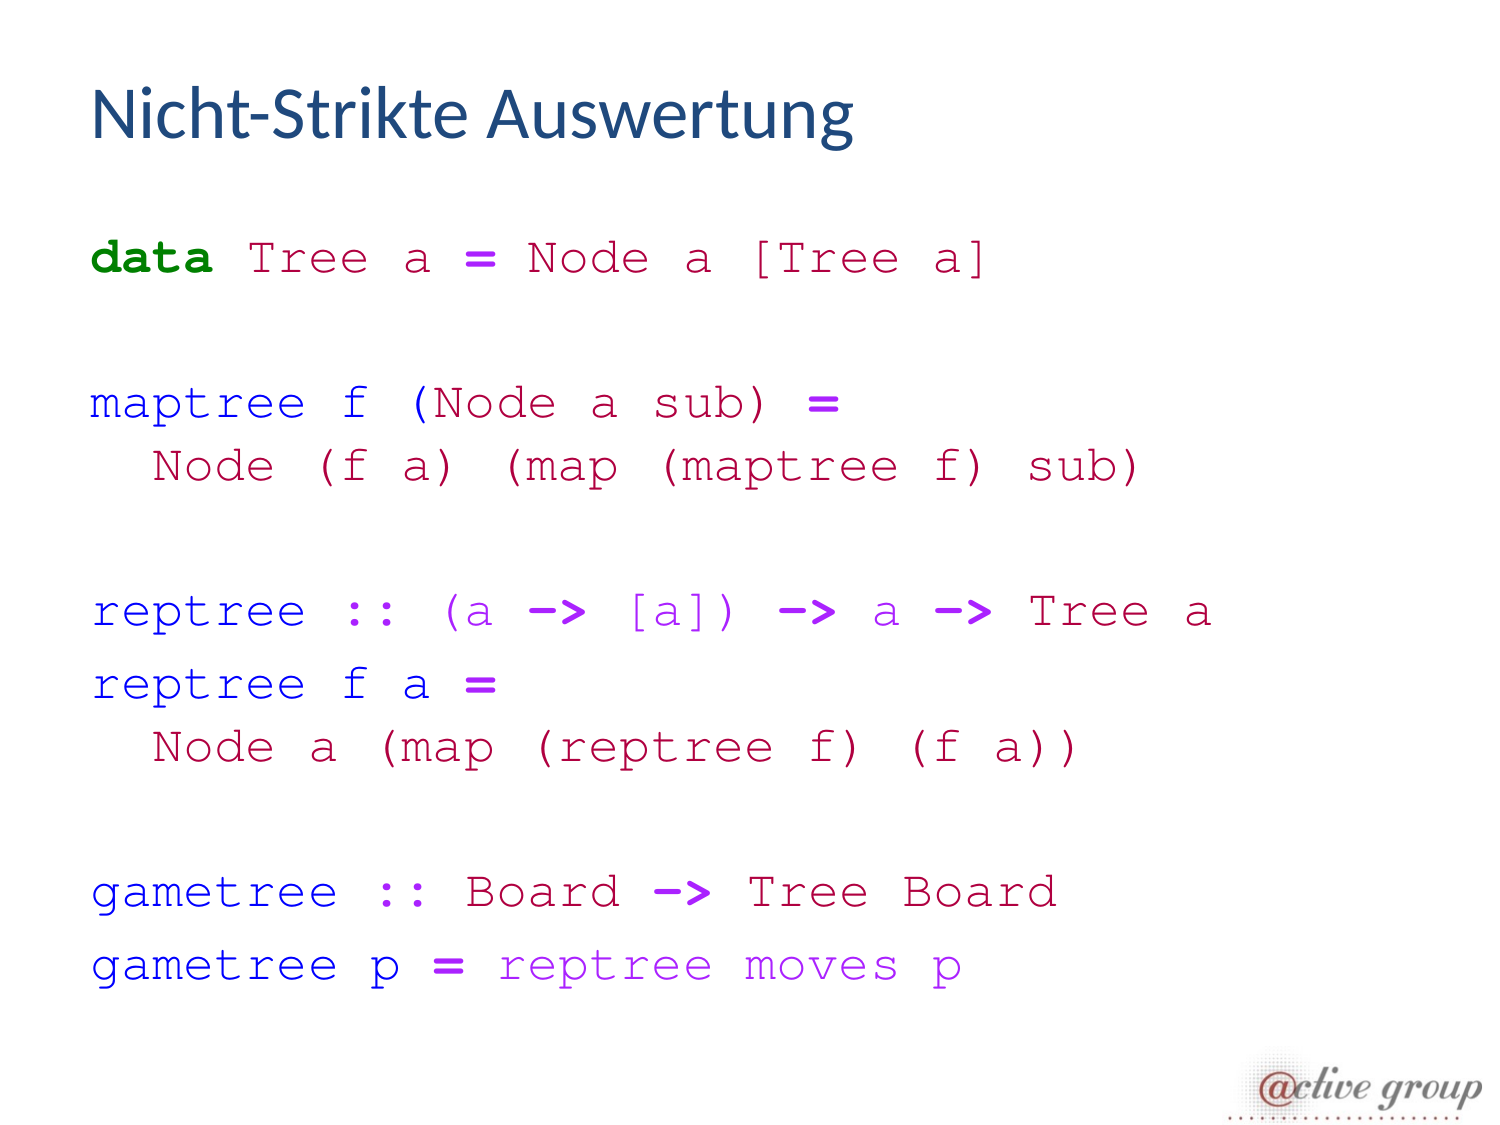

# Nicht-Strikte Auswertung
data Tree a = Node a [Tree a]

maptree f (Node a sub) =
  Node (f a) (map (maptree f) sub)

reptree :: (a -> [a]) -> a -> Tree a
reptree f a =
  Node a (map (reptree f) (f a))

gametree :: Board -> Tree Board
gametree p = reptree moves p